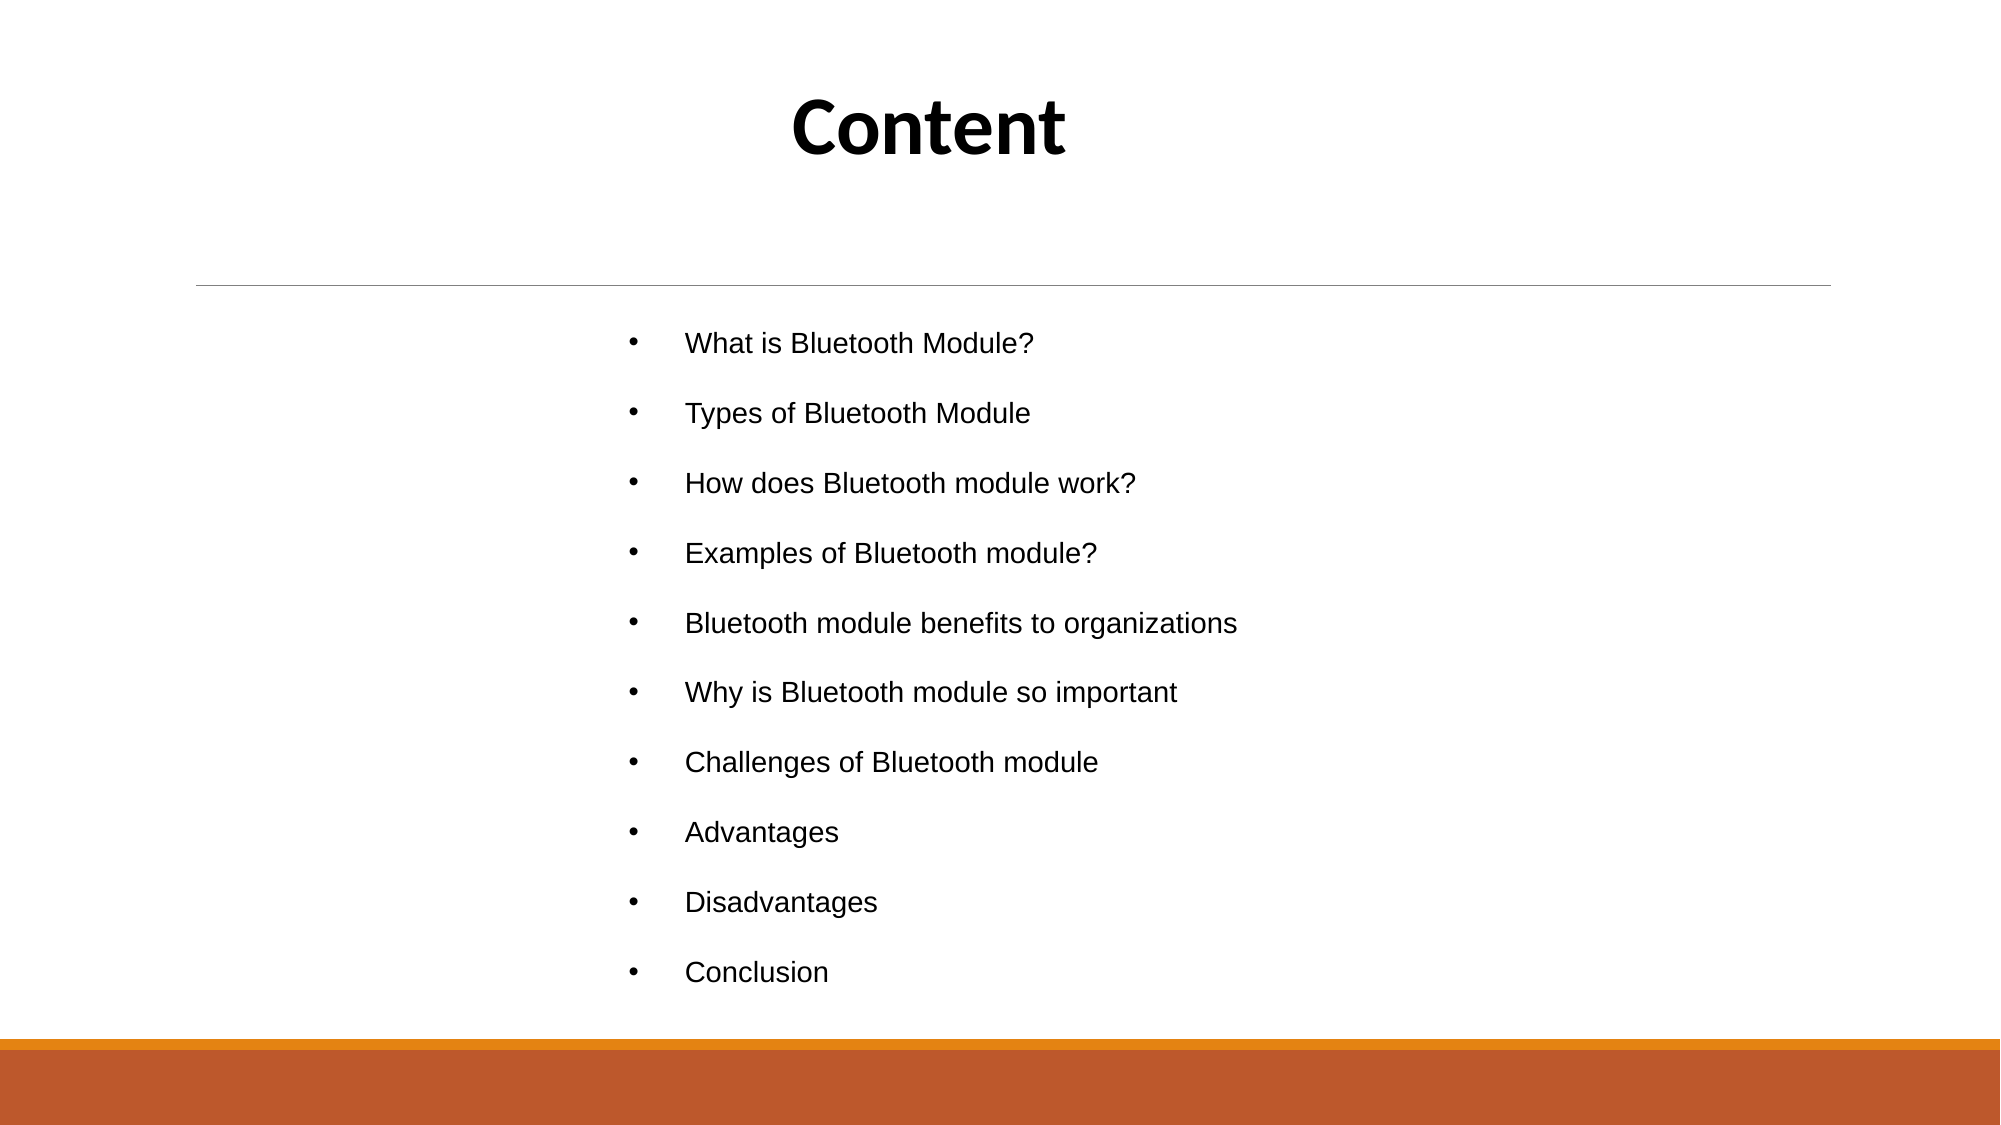

Content
What is Bluetooth Module?

Types of Bluetooth Module

How does Bluetooth module work?

Examples of Bluetooth module?

Bluetooth module benefits to organizations

Why is Bluetooth module so important

Challenges of Bluetooth module

Advantages

Disadvantages

Conclusion